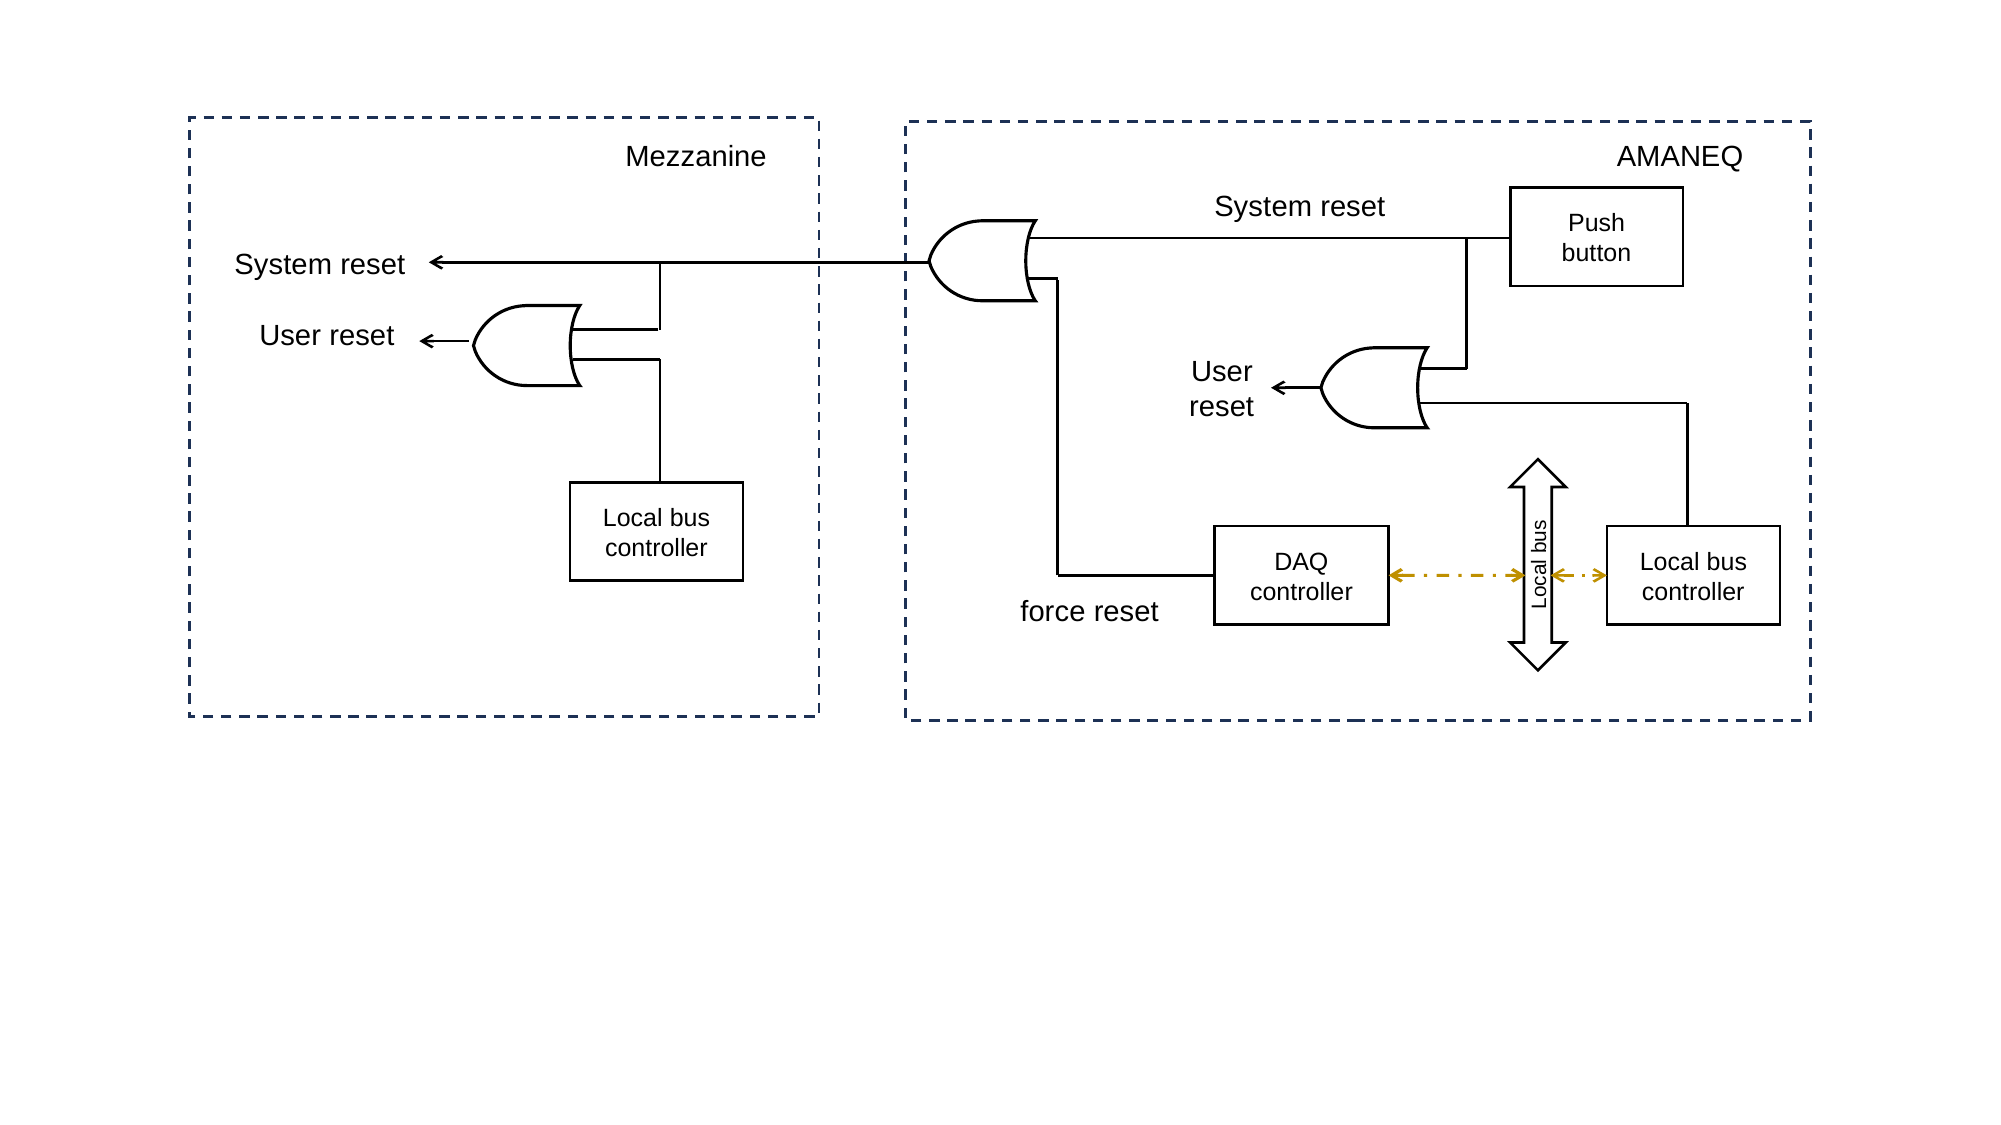

Mezzanine
AMANEQ
System reset
Push
button

System reset

User reset
User reset

Local bus
Local bus
controller
DAQ
controller
Local bus
controller
force reset